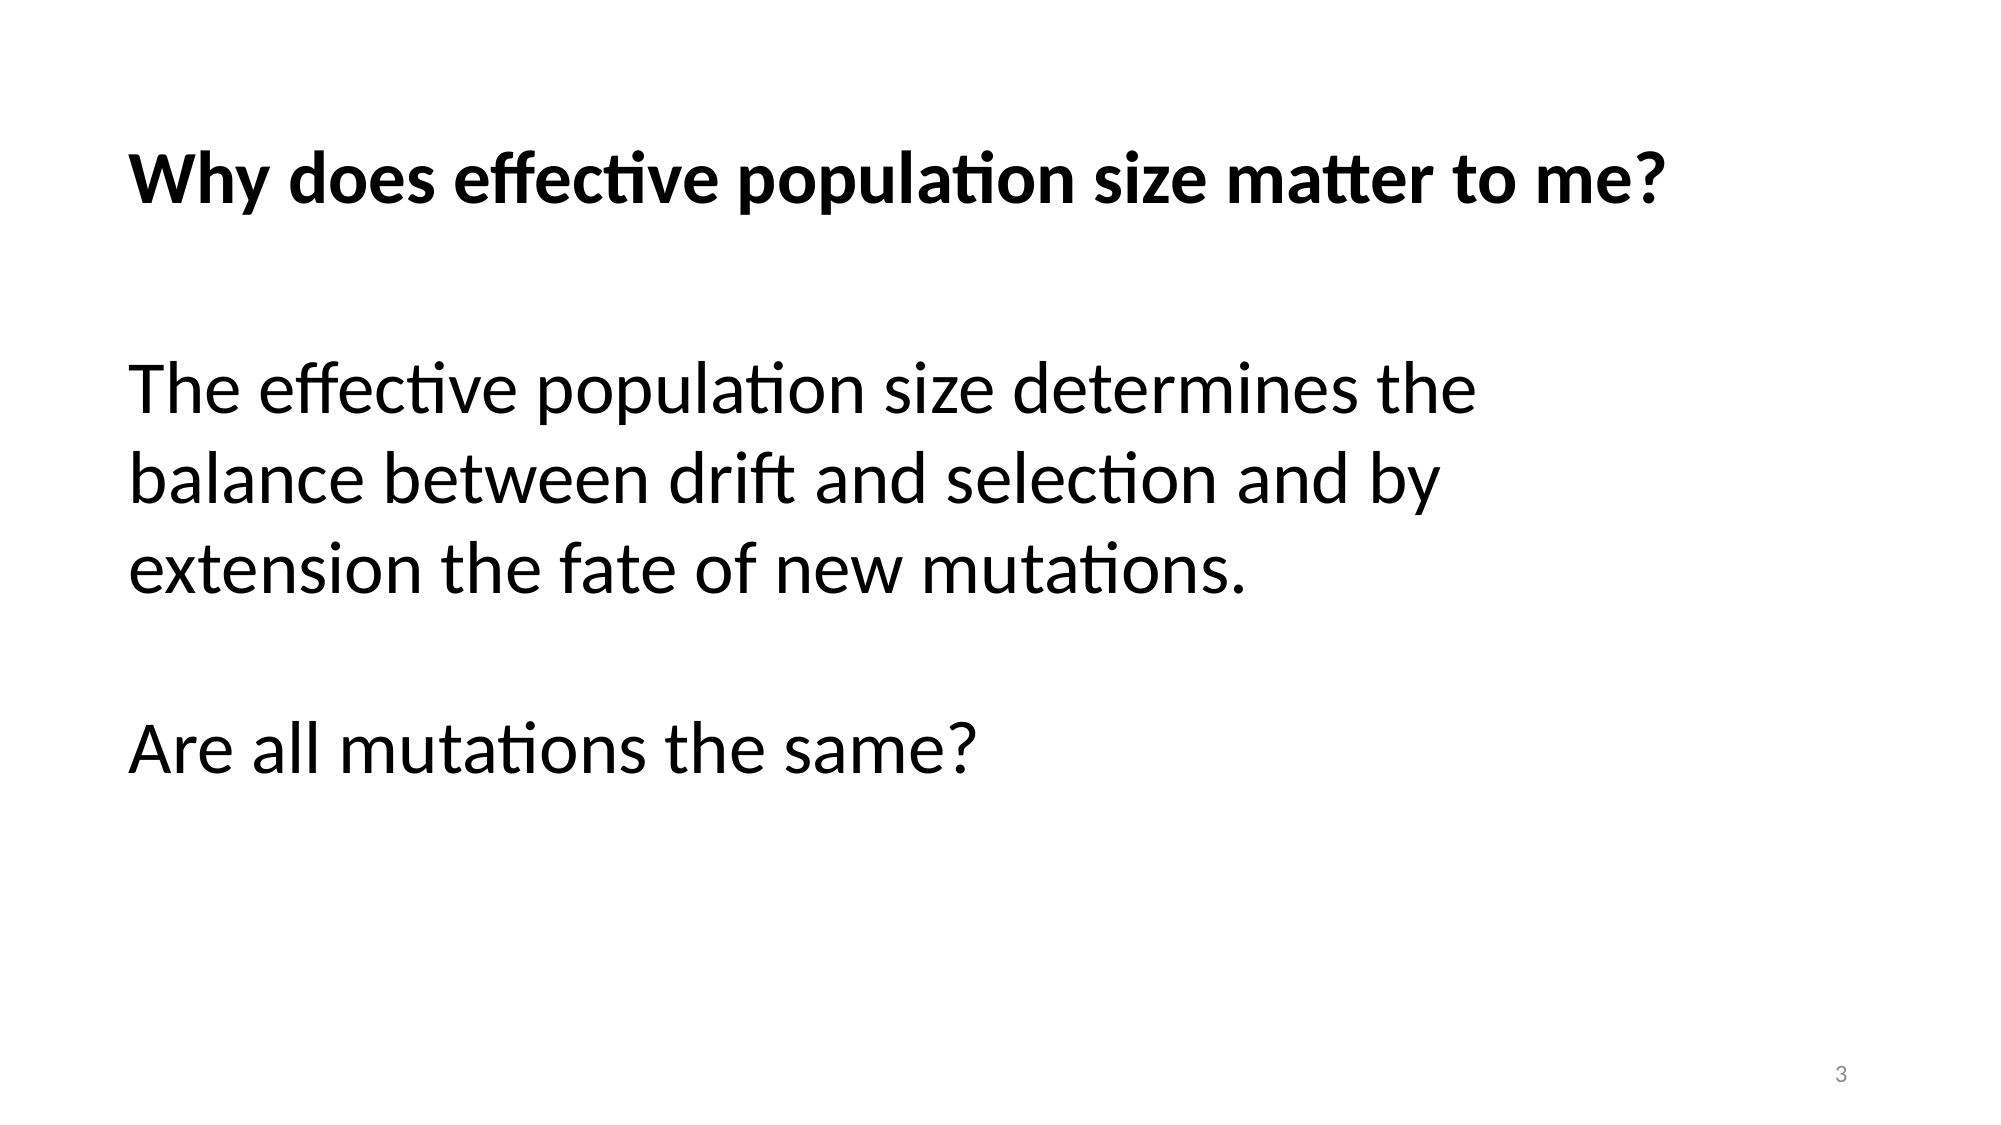

Why does effective population size matter to me?

The effective population size determines the balance between drift and selection and by extension the fate of new mutations.

Are all mutations the same?
3